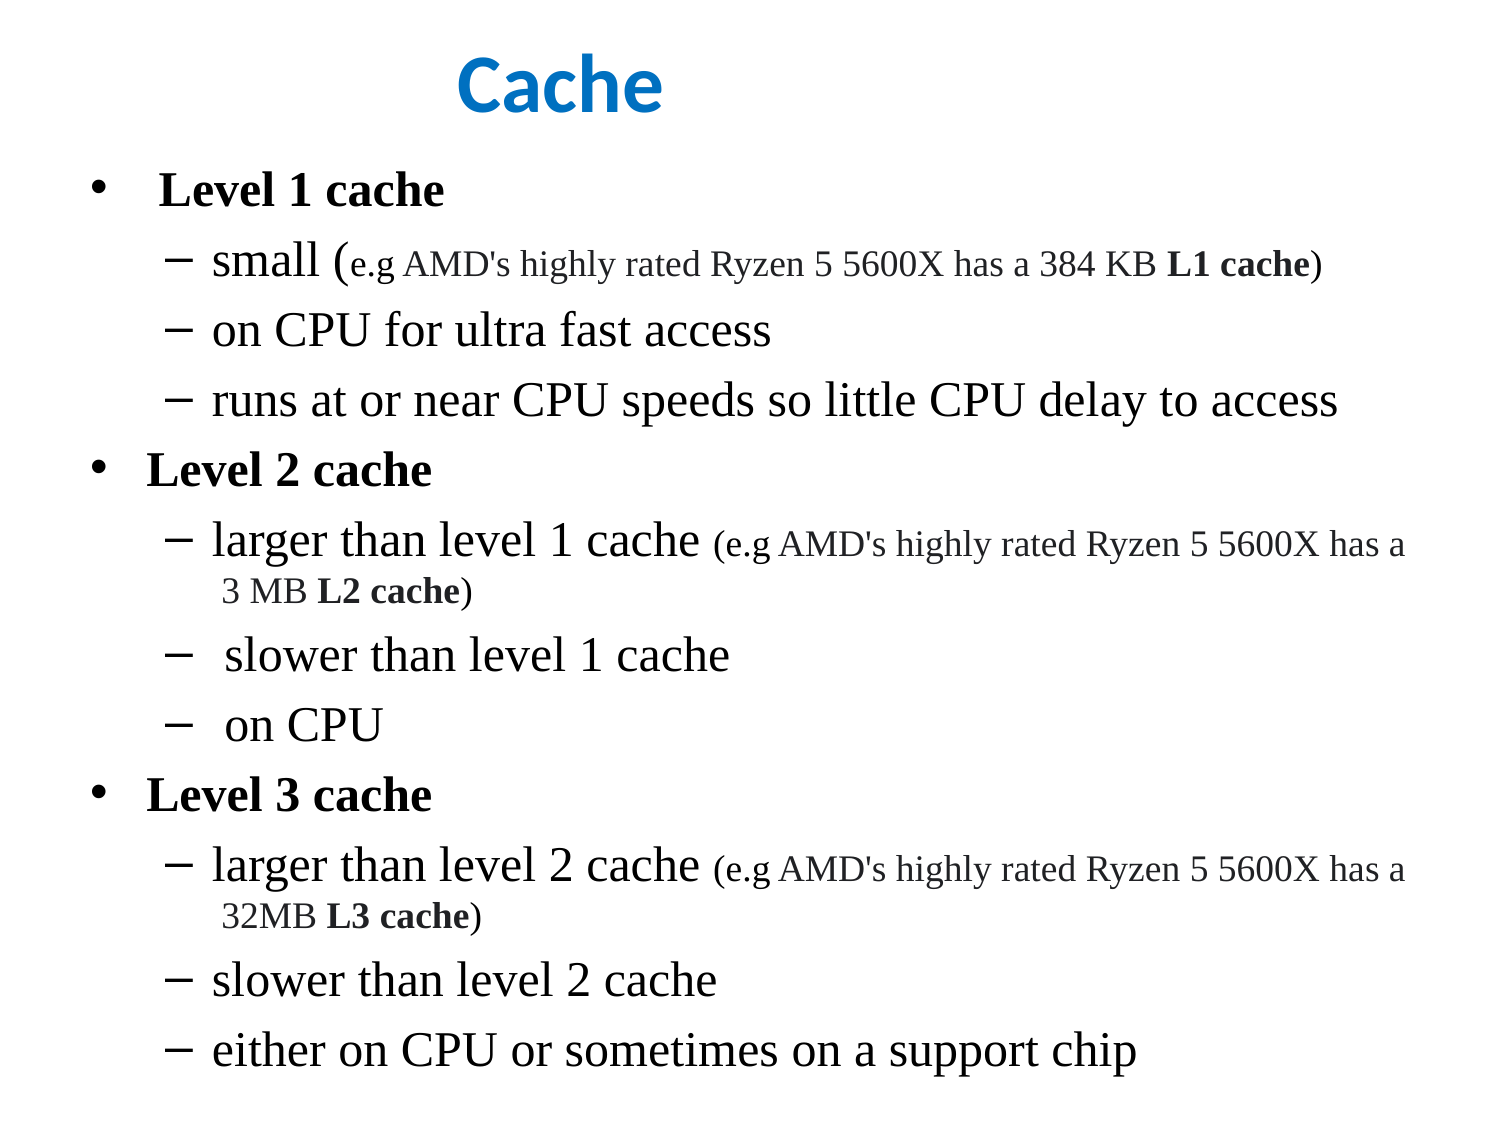

# Cache
 Level 1 cache
small (e.g AMD's highly rated Ryzen 5 5600X has a 384 KB L1 cache)
on CPU for ultra fast access
runs at or near CPU speeds so little CPU delay to access
Level 2 cache
larger than level 1 cache (e.g AMD's highly rated Ryzen 5 5600X has a  3 MB L2 cache)
 slower than level 1 cache
 on CPU
Level 3 cache
larger than level 2 cache (e.g AMD's highly rated Ryzen 5 5600X has a  32MB L3 cache)
slower than level 2 cache
either on CPU or sometimes on a support chip